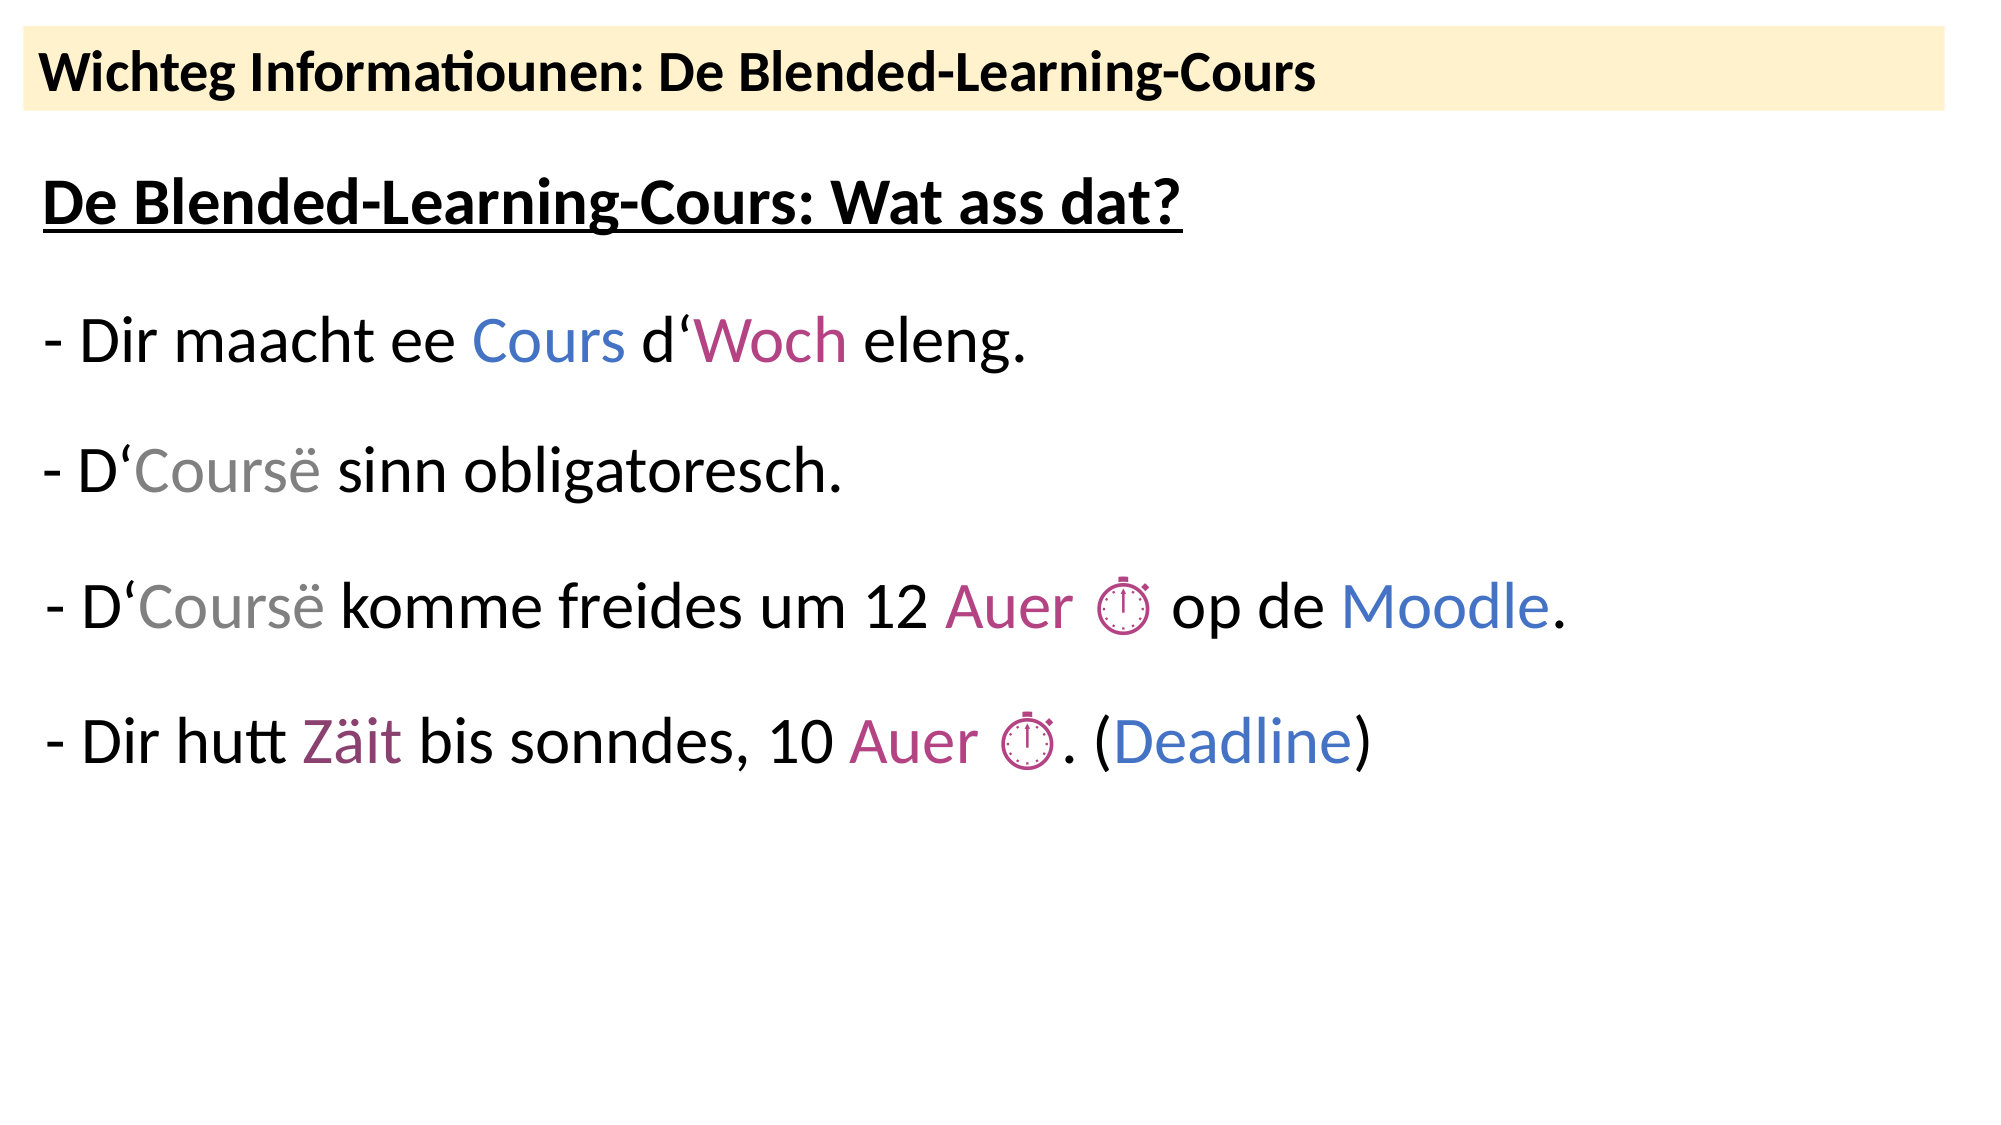

Wichteg Informatiounen: De Blended-Learning-Cours
De Blended-Learning-Cours: Wat ass dat?
#
- Dir maacht ee Cours d‘Woch eleng.
- D‘Coursë sinn obligatoresch.
- D‘Coursë komme freides um 12 Auer ⏱ op de Moodle.
- Dir hutt Zäit bis sonndes, 10 Auer ⏱. (Deadline)